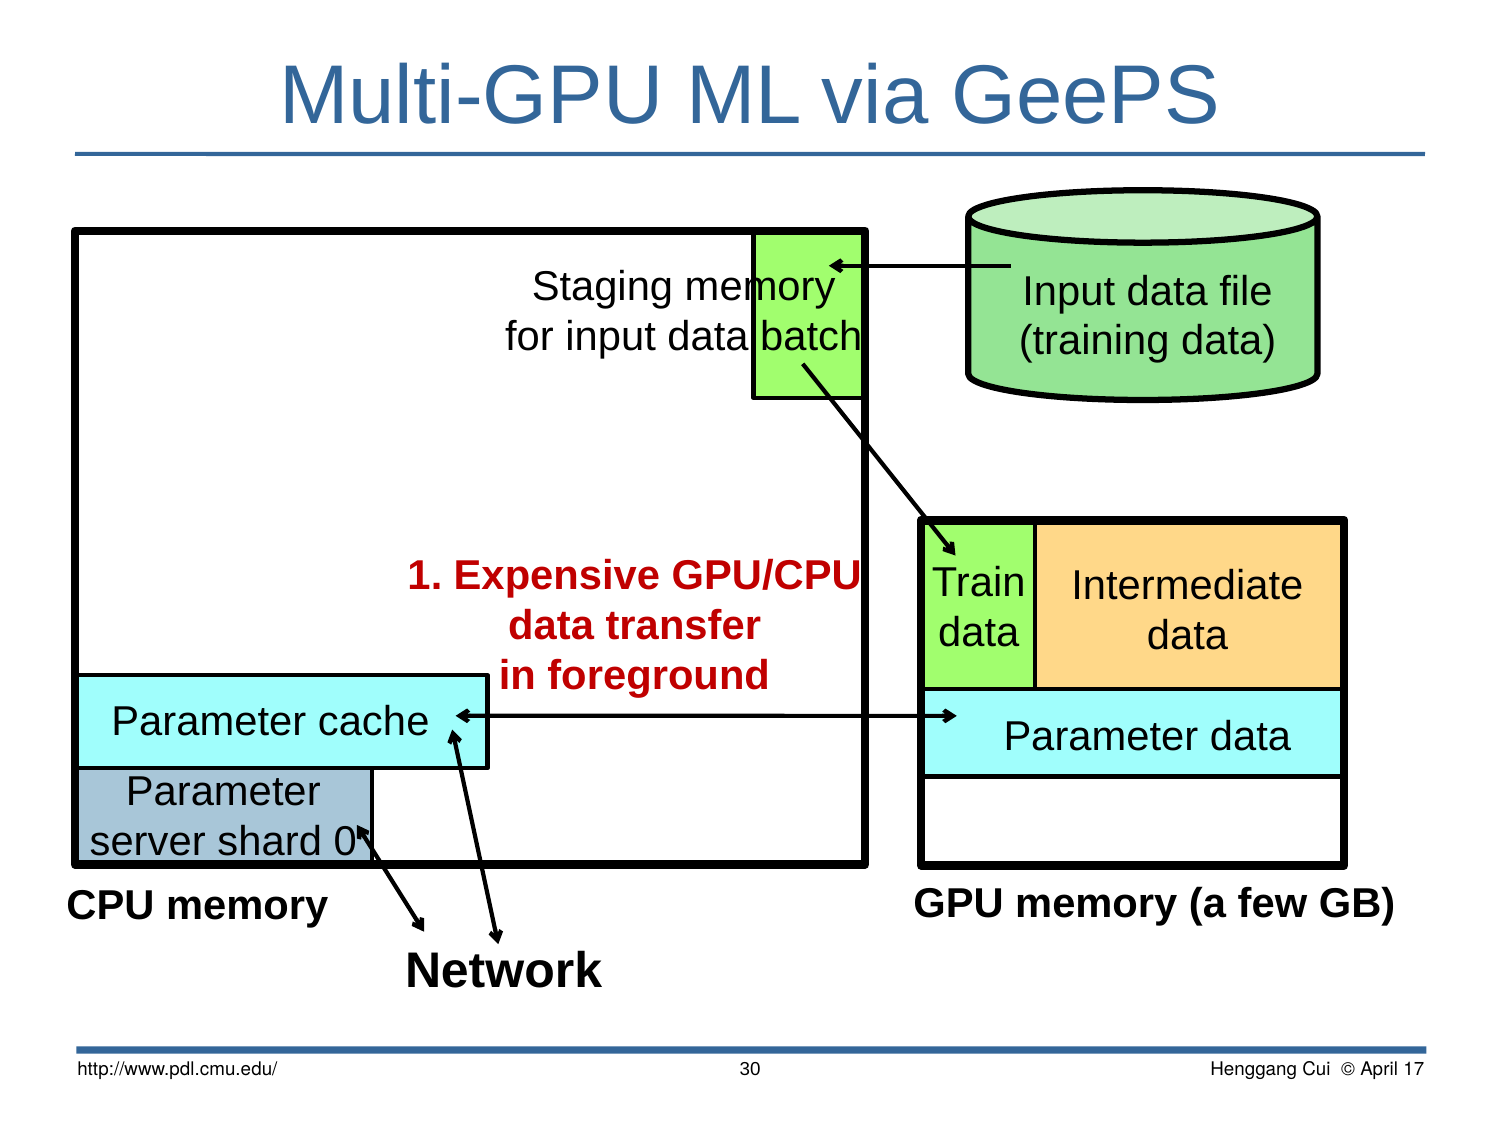

# Multi-GPU ML via GeePS

Staging memory
for input data batch
Input data file
(training data)

Intermediate
data

Train
data
1. Expensive GPU/CPU
data transfer
in foreground

Parameter cache

Parameter data
Parameter server shard 0

GPU memory (a few GB)
CPU memory
Network
http://www.pdl.cmu.edu/
   Henggang Cui  © April 17
30